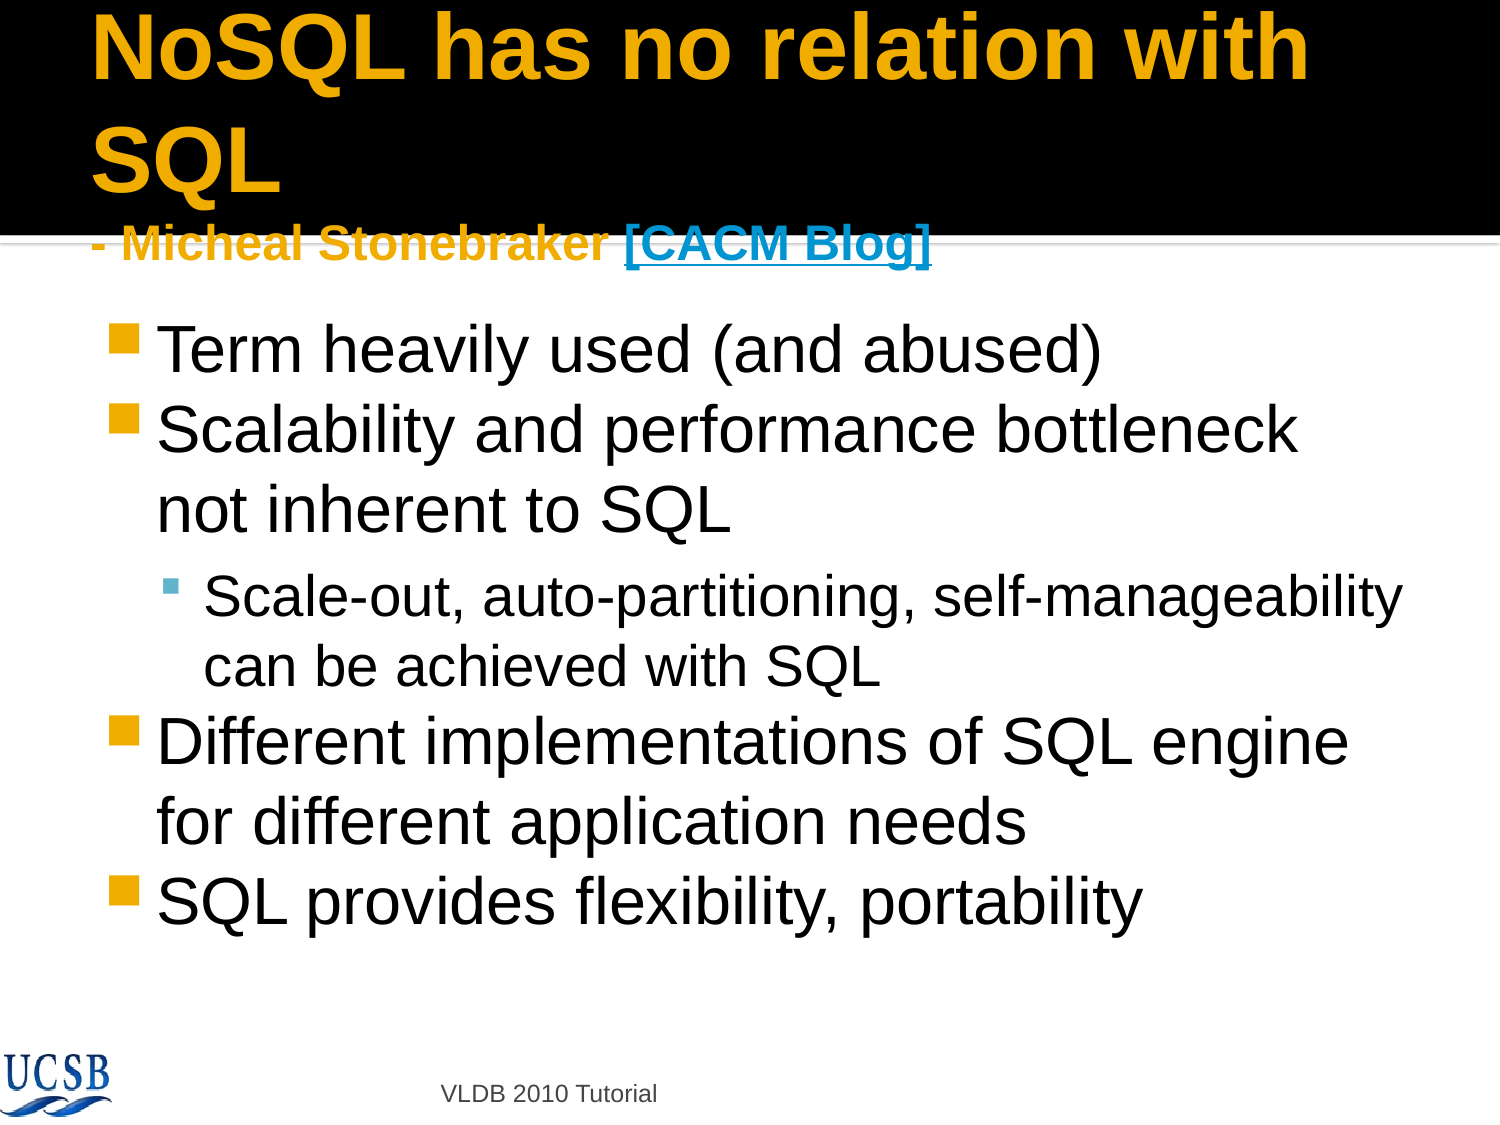

# NoSQL has no relation with SQL - Micheal Stonebraker [CACM Blog]
Term heavily used (and abused)
Scalability and performance bottleneck not inherent to SQL
Scale-out, auto-partitioning, self-manageability can be achieved with SQL
Different implementations of SQL engine for different application needs
SQL provides flexibility, portability
VLDB 2010 Tutorial